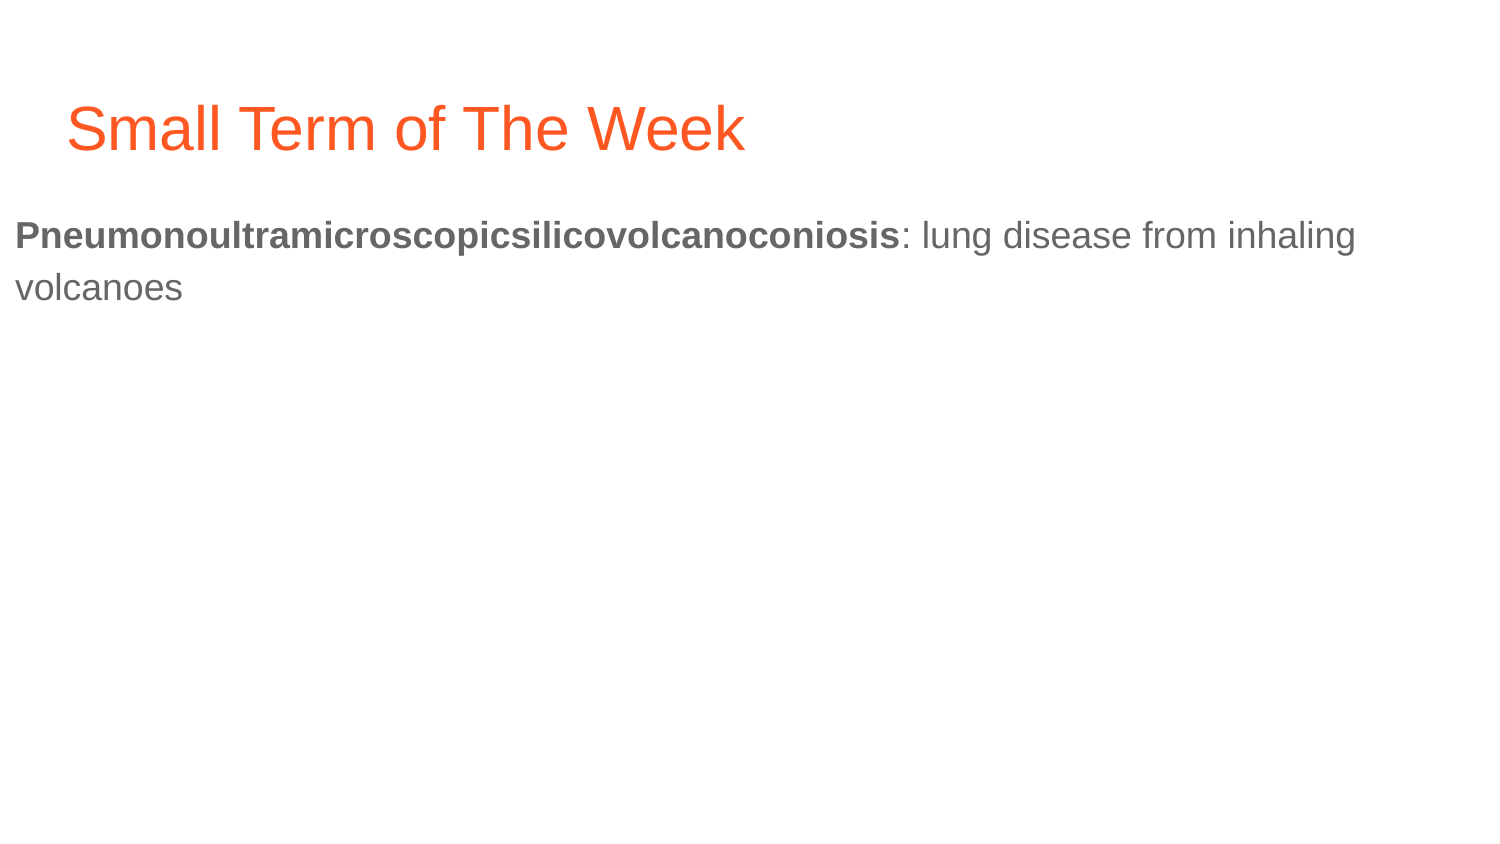

# Small Term of The Week
Pneumonoultramicroscopicsilicovolcanoconiosis: lung disease from inhaling volcanoes